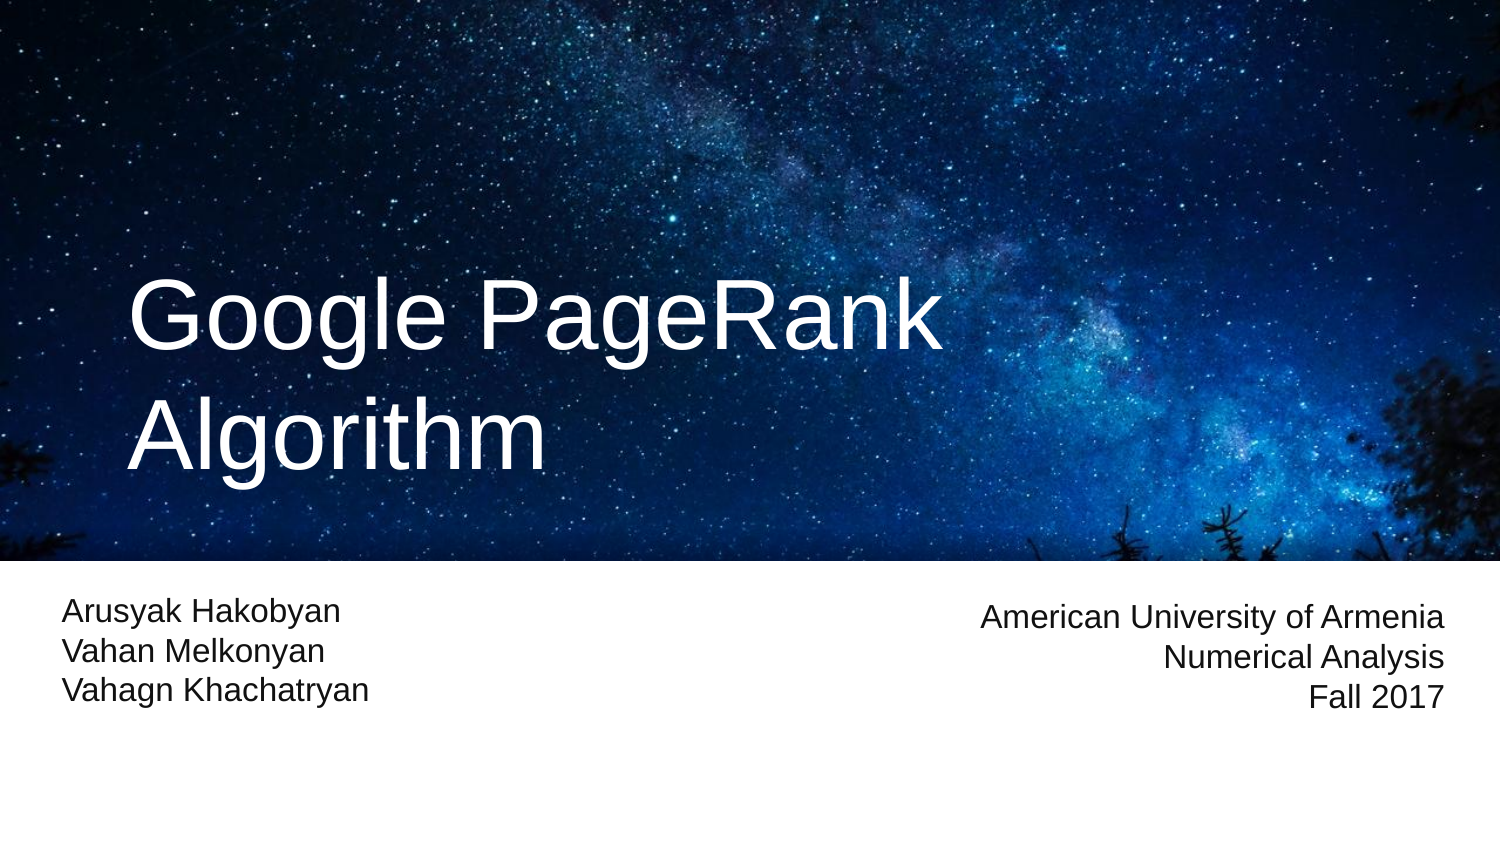

# Google PageRank Algorithm
Arusyak Hakobyan
Vahan Melkonyan
Vahagn Khachatryan
American University of Armenia
Numerical Analysis
Fall 2017